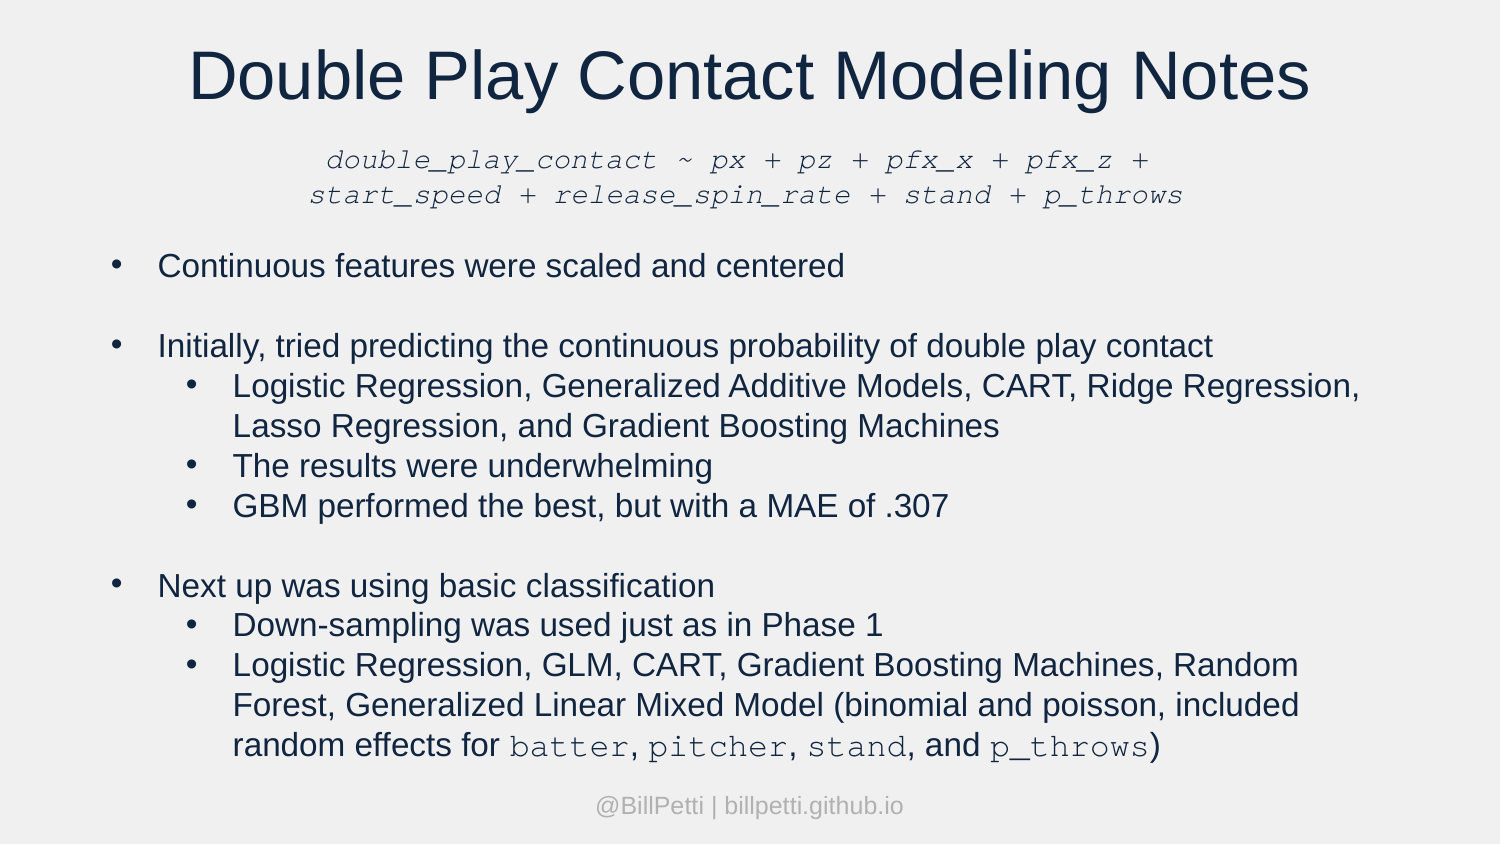

# Double Play Contact Modeling Notes
double_play_contact ~ px + pz + pfx_x + pfx_z +
start_speed + release_spin_rate + stand + p_throws

Continuous features were scaled and centered

Initially, tried predicting the continuous probability of double play contact
Logistic Regression, Generalized Additive Models, CART, Ridge Regression, Lasso Regression, and Gradient Boosting Machines
The results were underwhelming
GBM performed the best, but with a MAE of .307

Next up was using basic classification
Down-sampling was used just as in Phase 1
Logistic Regression, GLM, CART, Gradient Boosting Machines, Random Forest, Generalized Linear Mixed Model (binomial and poisson, included random effects for batter, pitcher, stand, and p_throws)
@BillPetti | billpetti.github.io